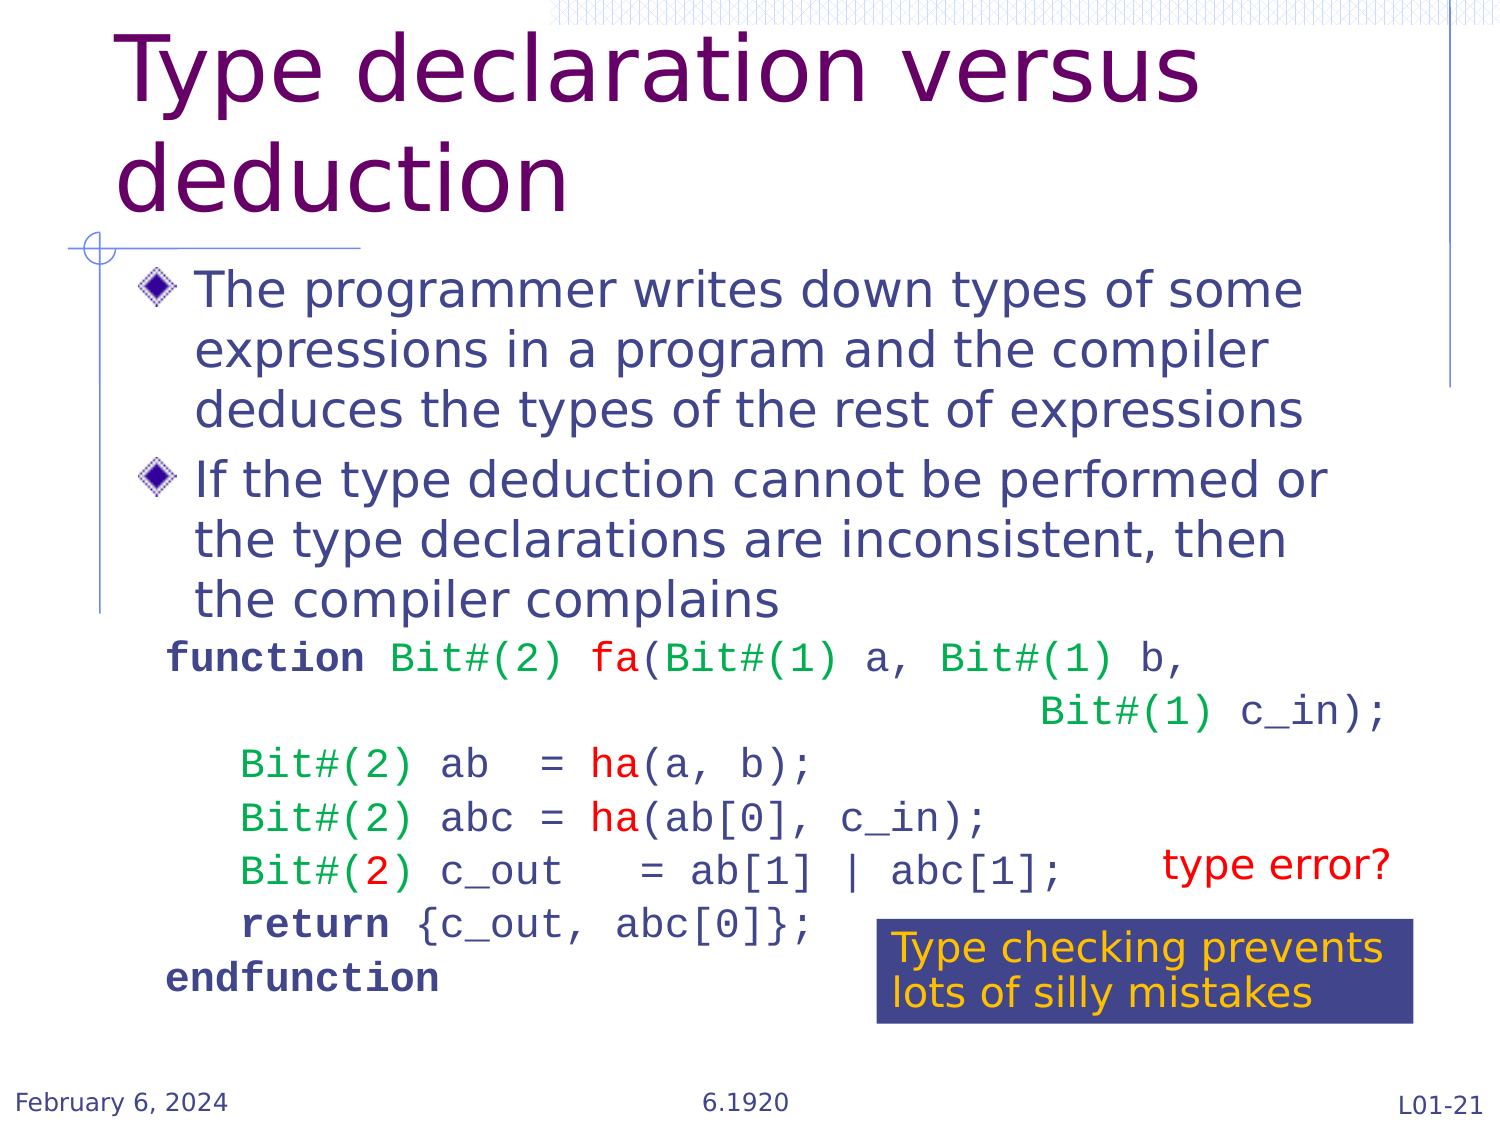

# Type declaration versus deduction
The programmer writes down types of some expressions in a program and the compiler deduces the types of the rest of expressions
If the type deduction cannot be performed or the type declarations are inconsistent, then the compiler complains

function Bit#(2) fa(Bit#(1) a, Bit#(1) b,
                                   Bit#(1) c_in);
   Bit#(2) ab  = ha(a, b);
   Bit#(2) abc = ha(ab[0], c_in);
   Bit#(2) c_out   = ab[1] | abc[1];
   return {c_out, abc[0]};
endfunction

type error?
Type checking prevents lots of silly mistakes
February 6, 2024
6.1920
L01-21